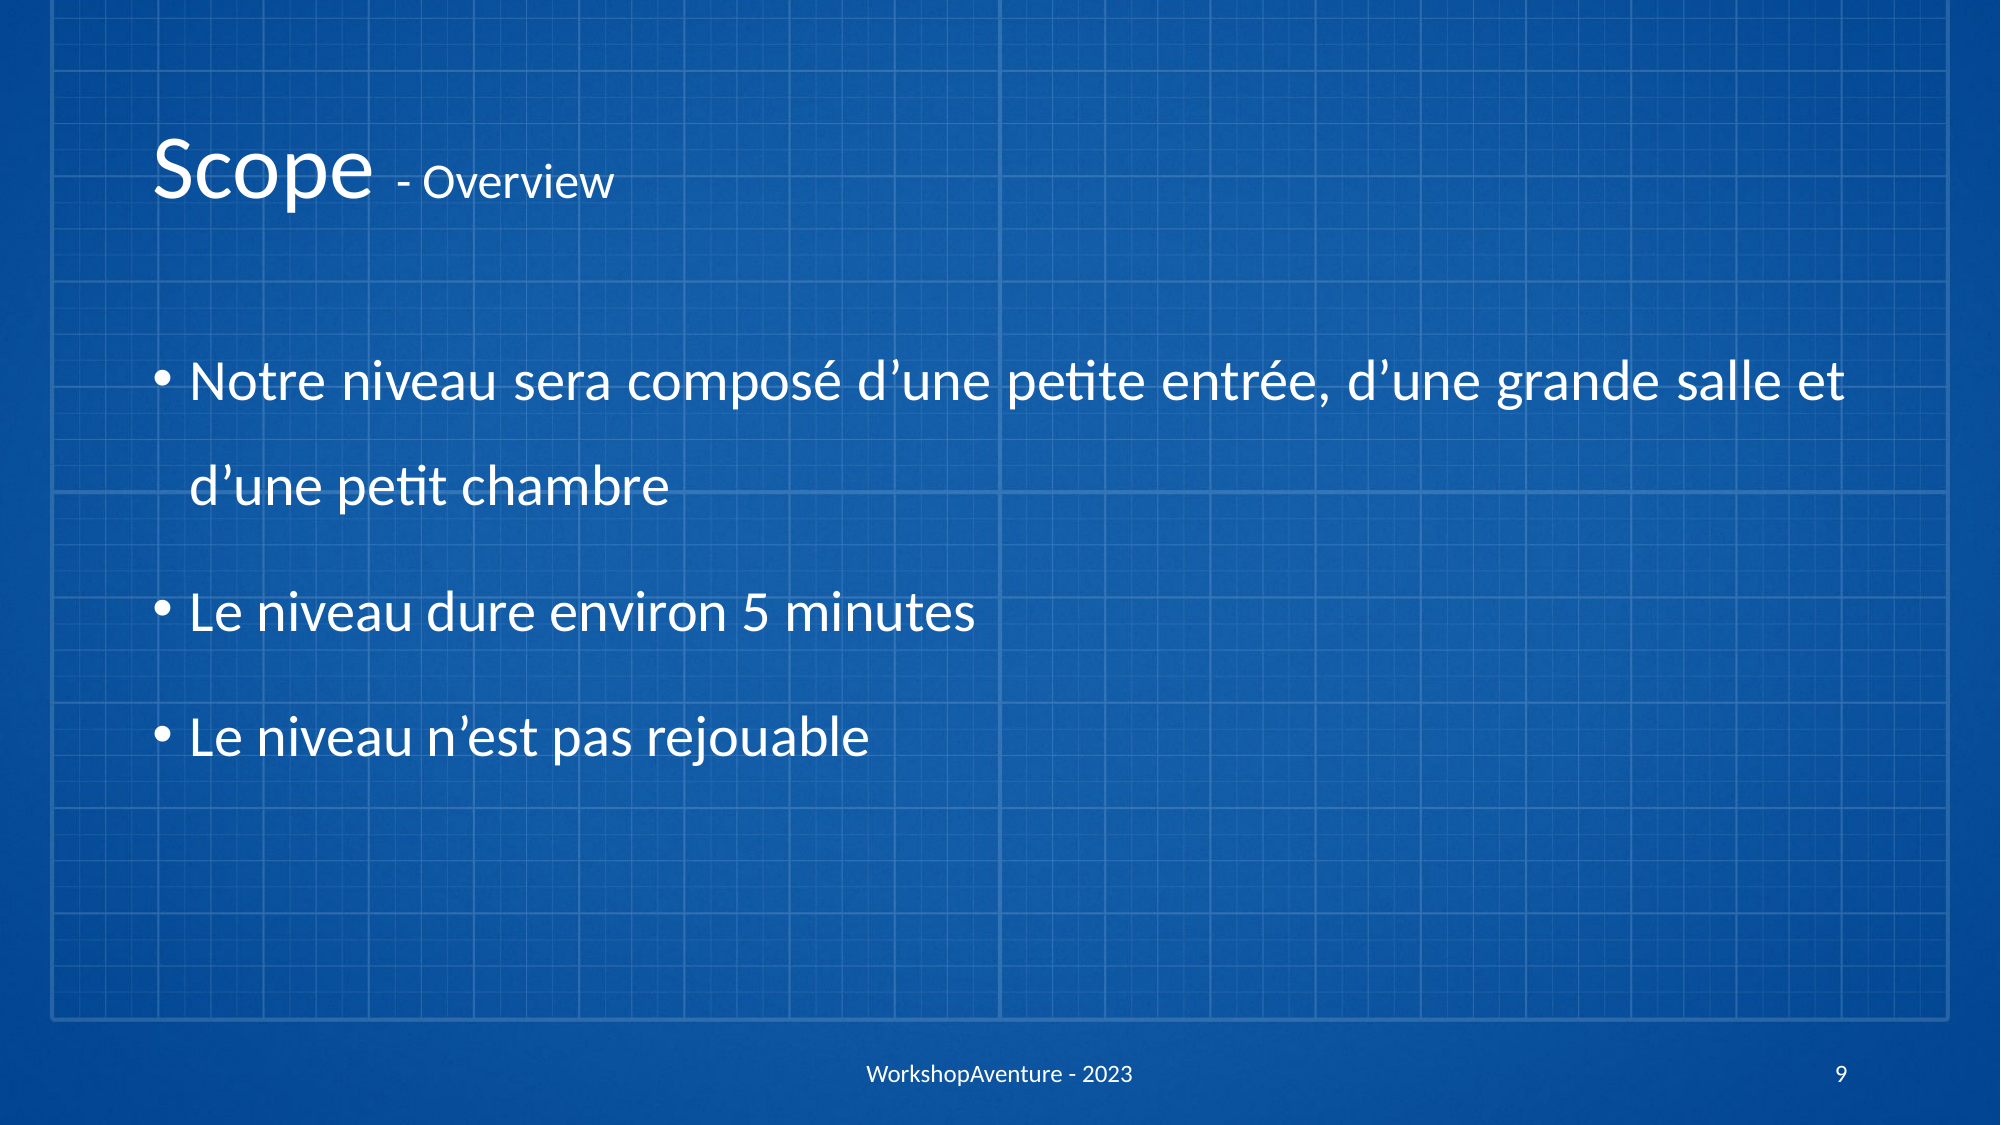

# Scope - Overview
Notre niveau sera composé d’une petite entrée, d’une grande salle et d’une petit chambre
Le niveau dure environ 5 minutes
Le niveau n’est pas rejouable
WorkshopAventure - 2023
9